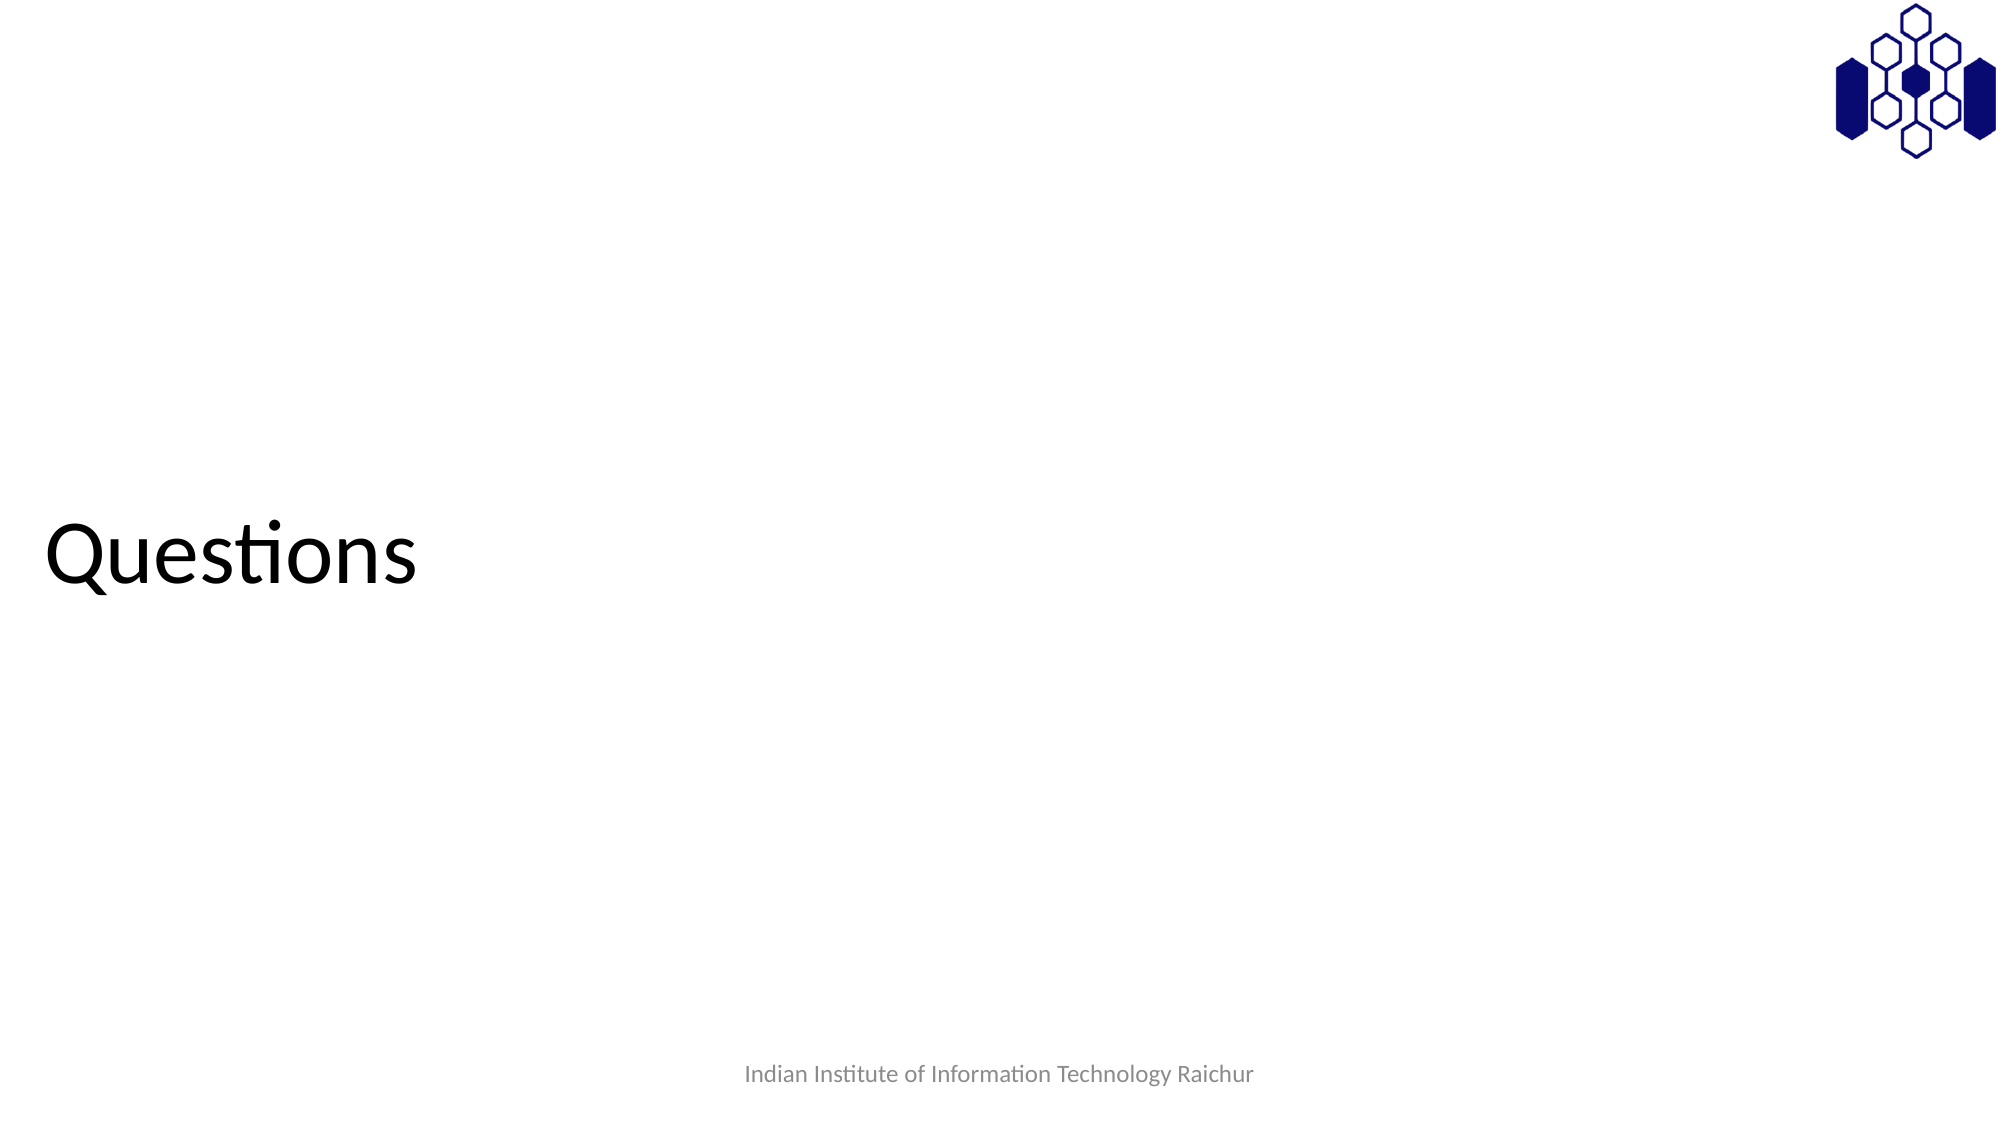

# Questions
Indian Institute of Information Technology Raichur